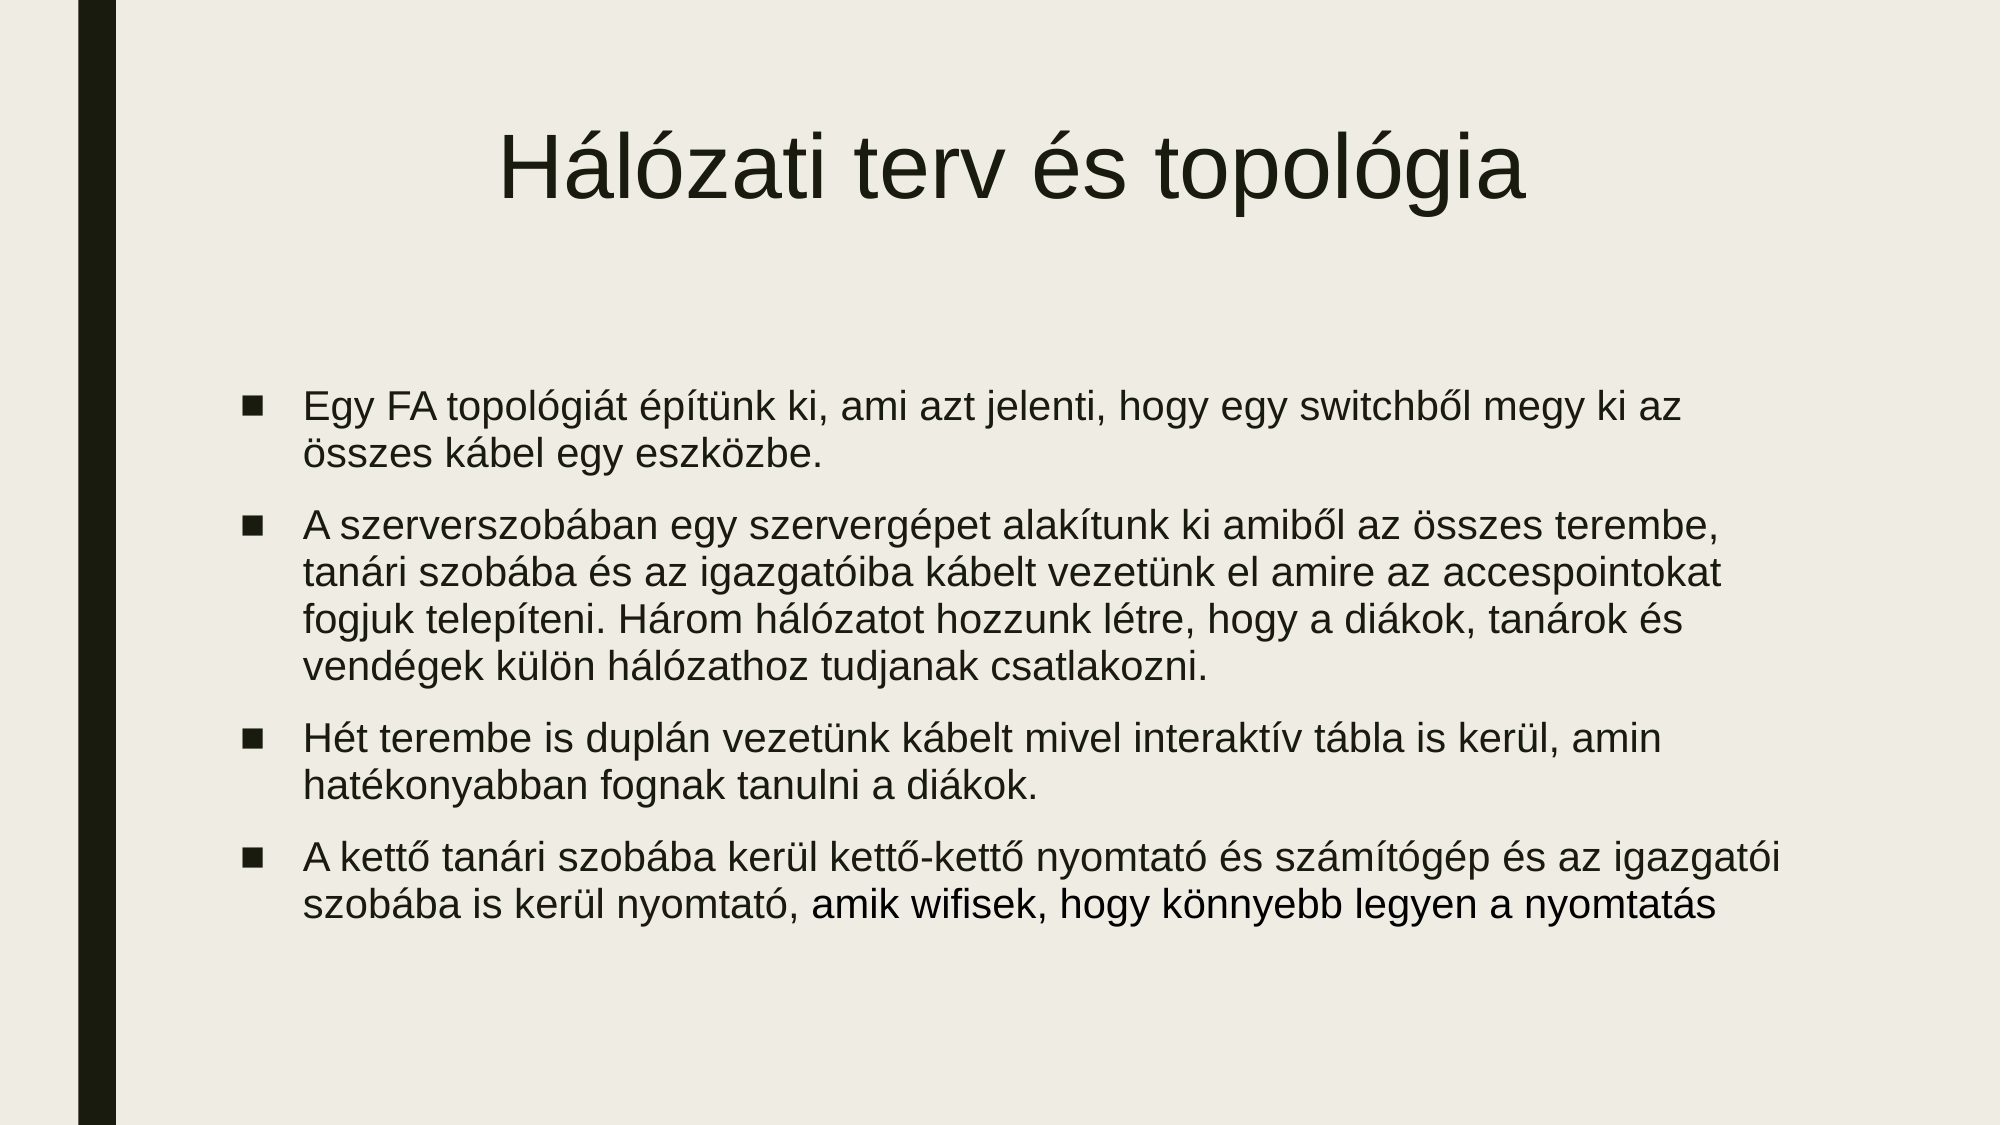

# Hálózati terv és topológia
Egy FA topológiát építünk ki, ami azt jelenti, hogy egy switchből megy ki az összes kábel egy eszközbe.
A szerverszobában egy szervergépet alakítunk ki amiből az összes terembe, tanári szobába és az igazgatóiba kábelt vezetünk el amire az accespointokat fogjuk telepíteni. Három hálózatot hozzunk létre, hogy a diákok, tanárok és vendégek külön hálózathoz tudjanak csatlakozni.
Hét terembe is duplán vezetünk kábelt mivel interaktív tábla is kerül, amin hatékonyabban fognak tanulni a diákok.
A kettő tanári szobába kerül kettő-kettő nyomtató és számítógép és az igazgatói szobába is kerül nyomtató, amik wifisek, hogy könnyebb legyen a nyomtatás